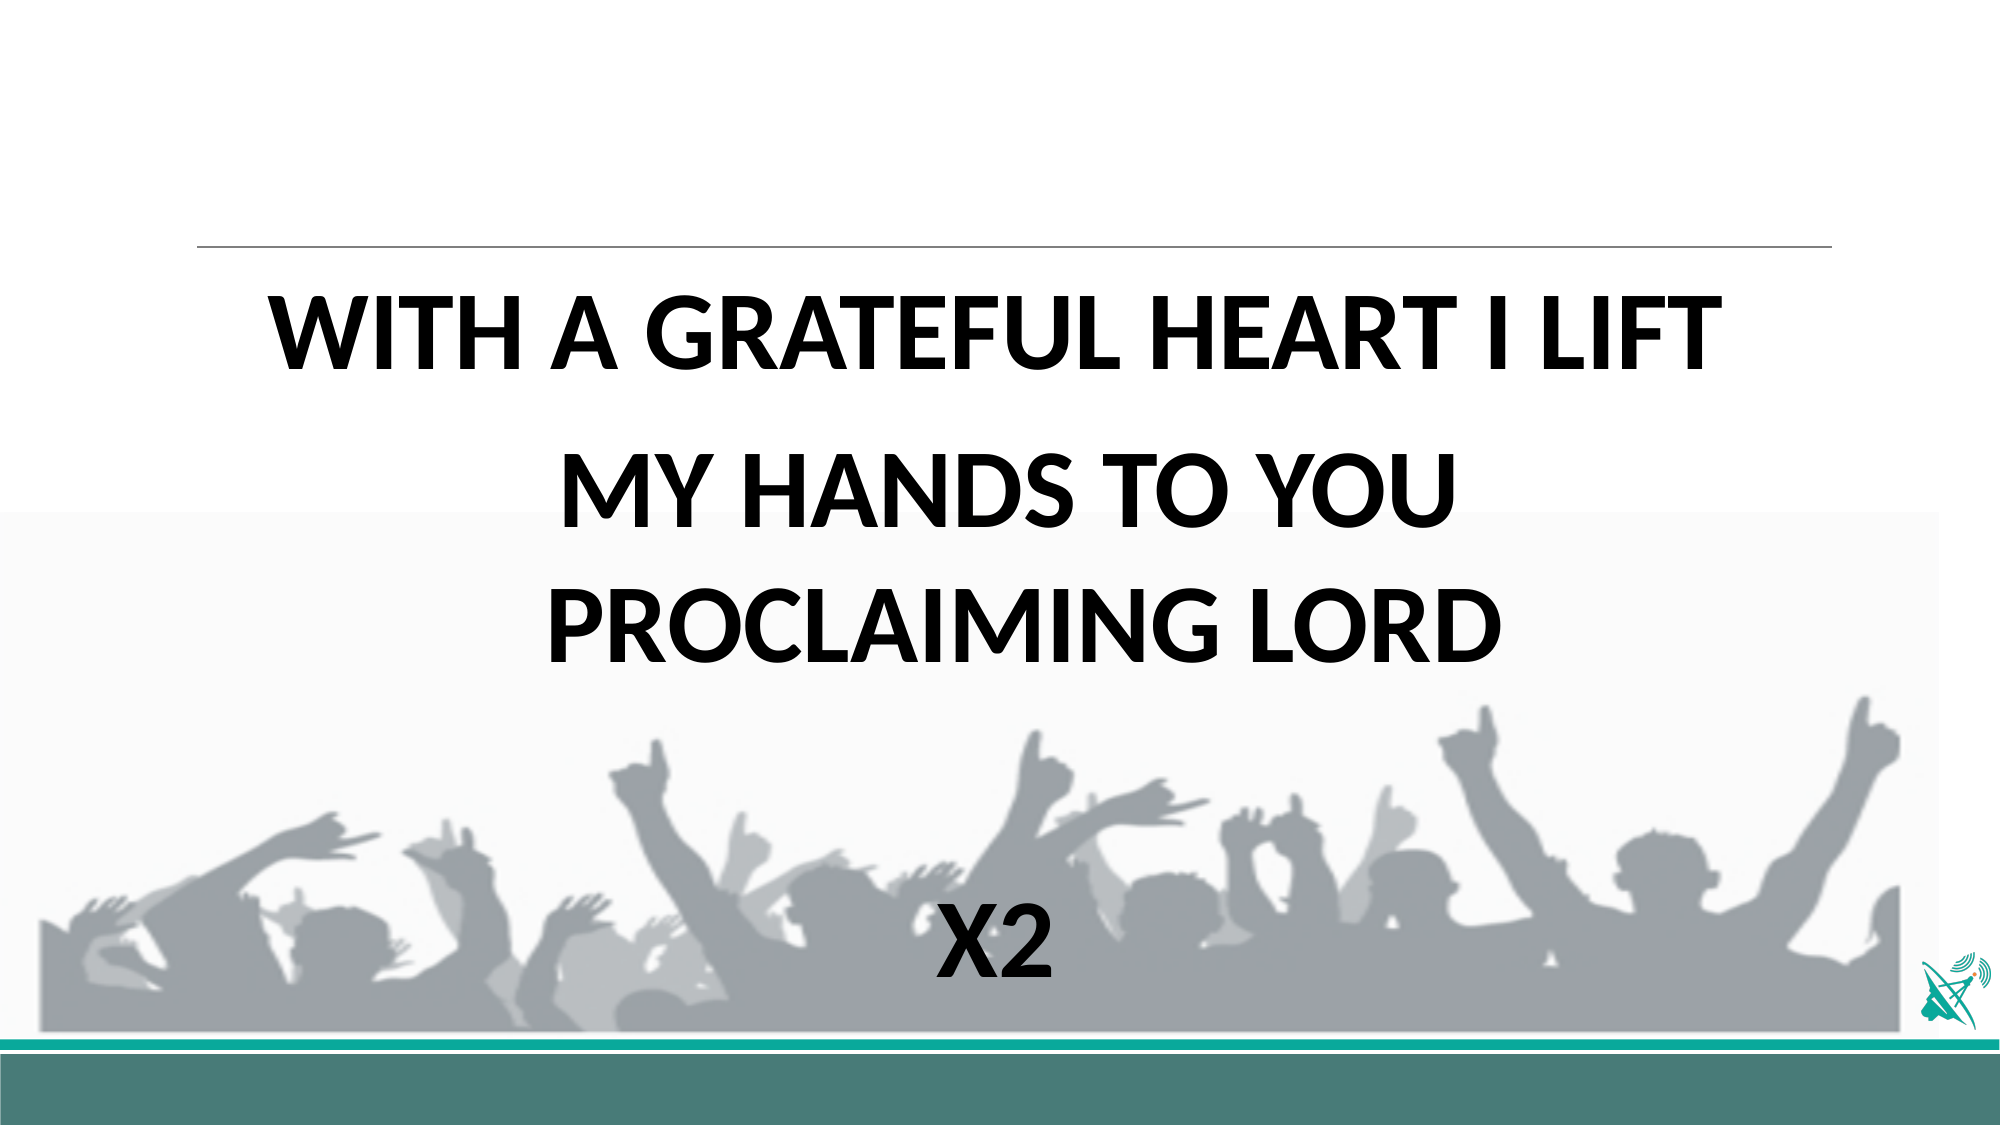

WITH A GRATEFUL HEART I LIFT
MY HANDS TO YOU
PROCLAIMING LORD

X2